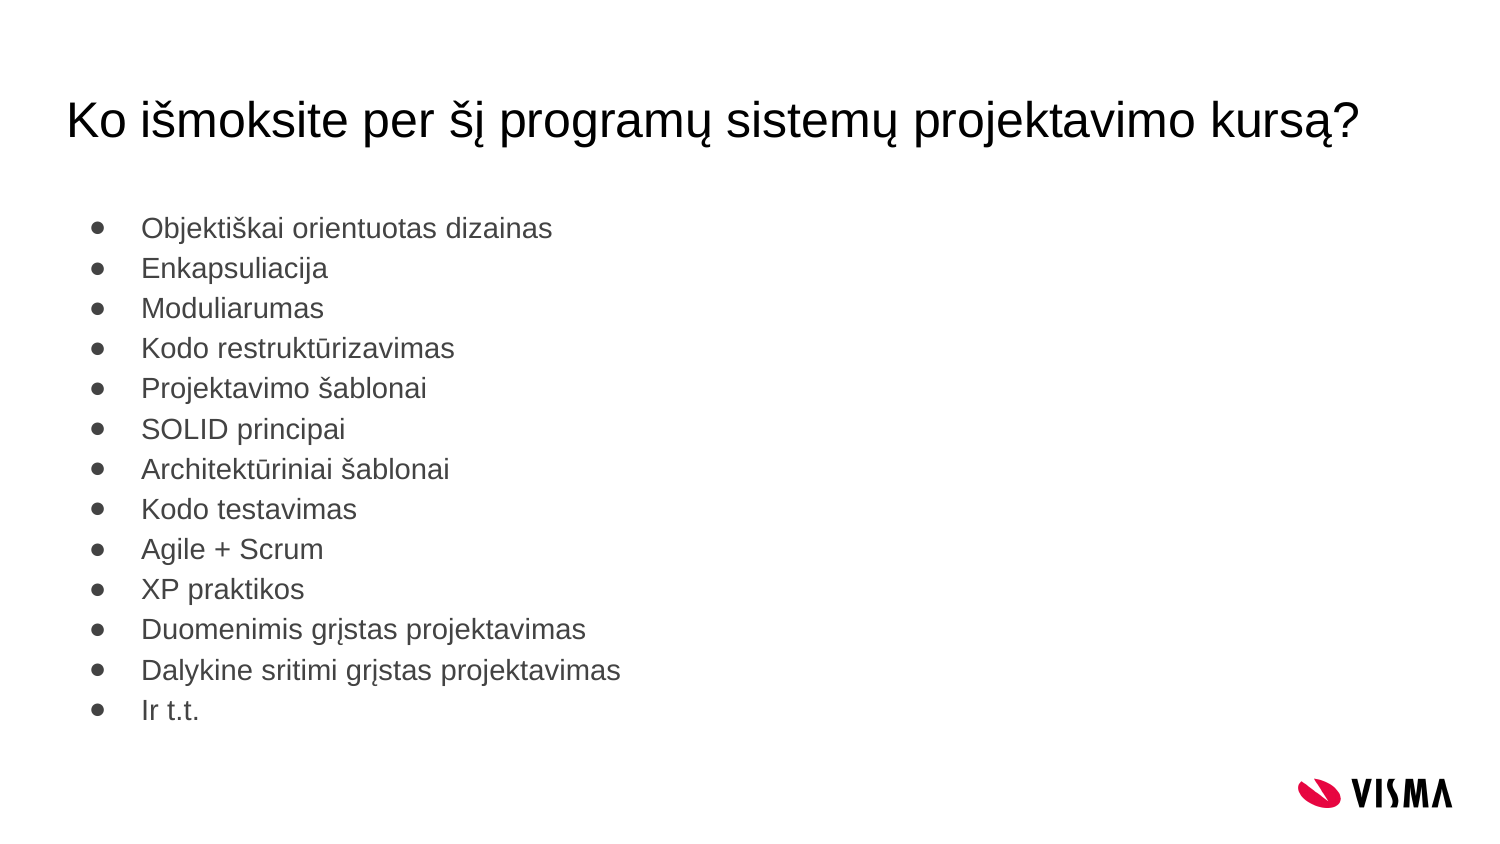

# Ko išmoksite per šį programų sistemų projektavimo kursą?
Objektiškai orientuotas dizainas
Enkapsuliacija
Moduliarumas
Kodo restruktūrizavimas
Projektavimo šablonai
SOLID principai
Architektūriniai šablonai
Kodo testavimas
Agile + Scrum
XP praktikos
Duomenimis grįstas projektavimas
Dalykine sritimi grįstas projektavimas
Ir t.t.